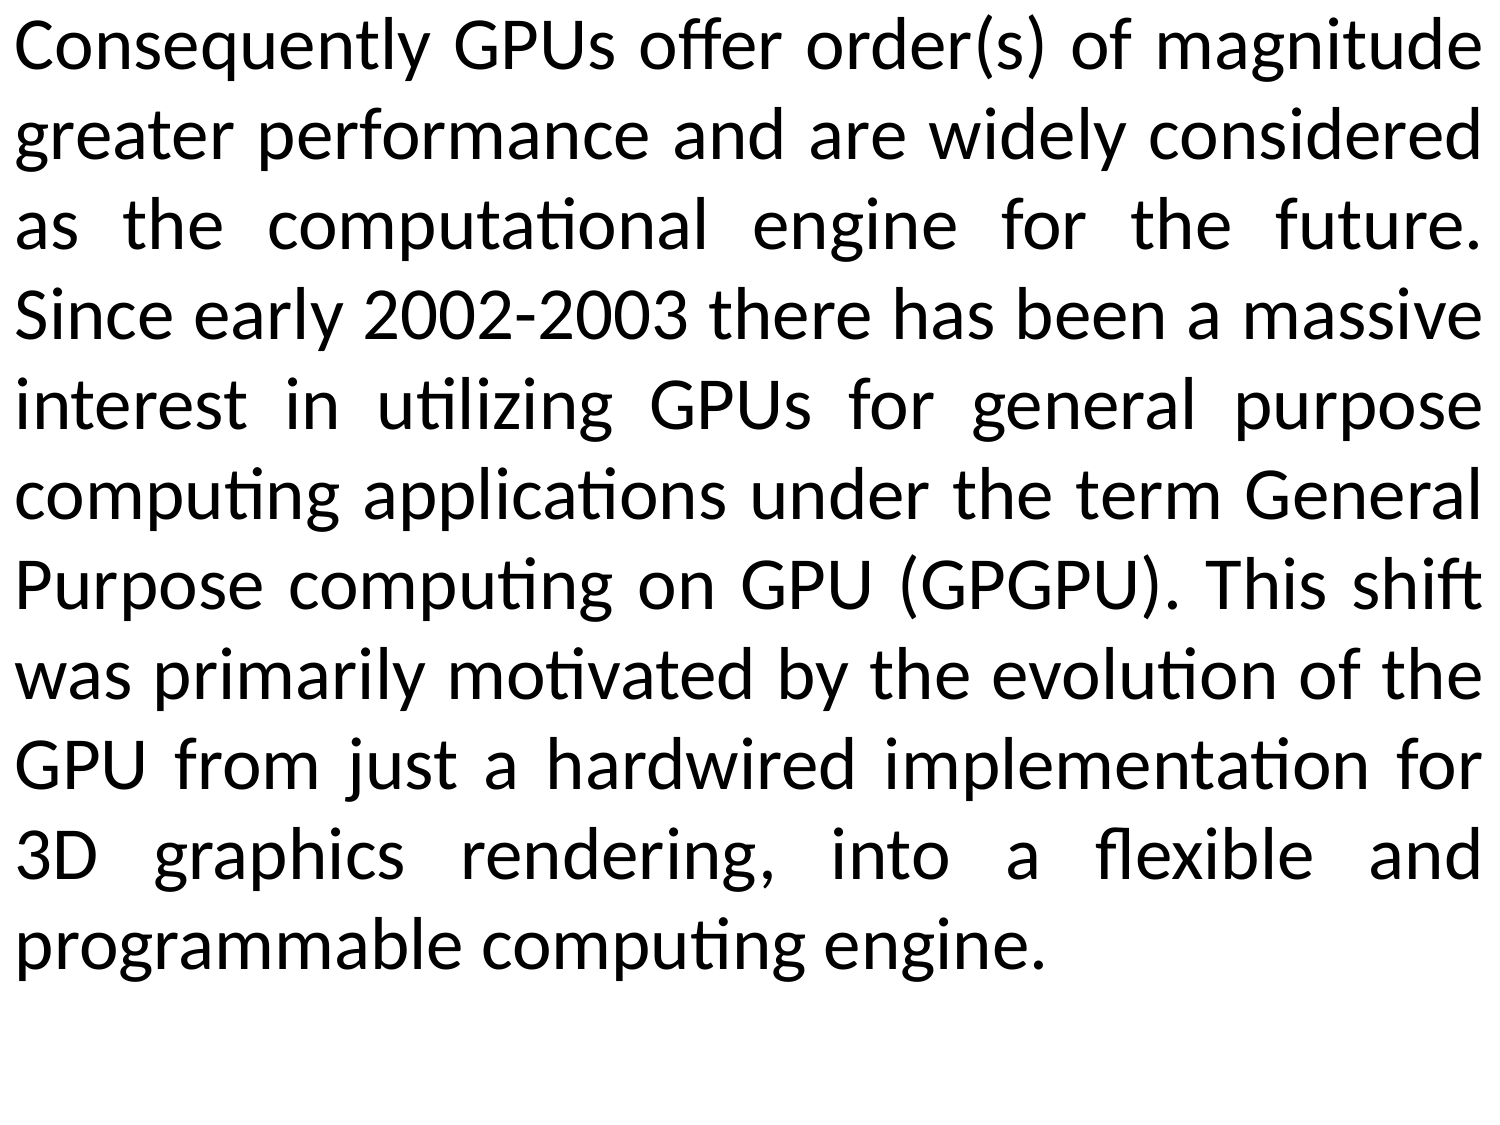

Consequently GPUs offer order(s) of magnitude greater performance and are widely considered as the computational engine for the future. Since early 2002-2003 there has been a massive interest in utilizing GPUs for general purpose computing applications under the term General Purpose computing on GPU (GPGPU). This shift was primarily motivated by the evolution of the GPU from just a hardwired implementation for 3D graphics rendering, into a flexible and programmable computing engine.